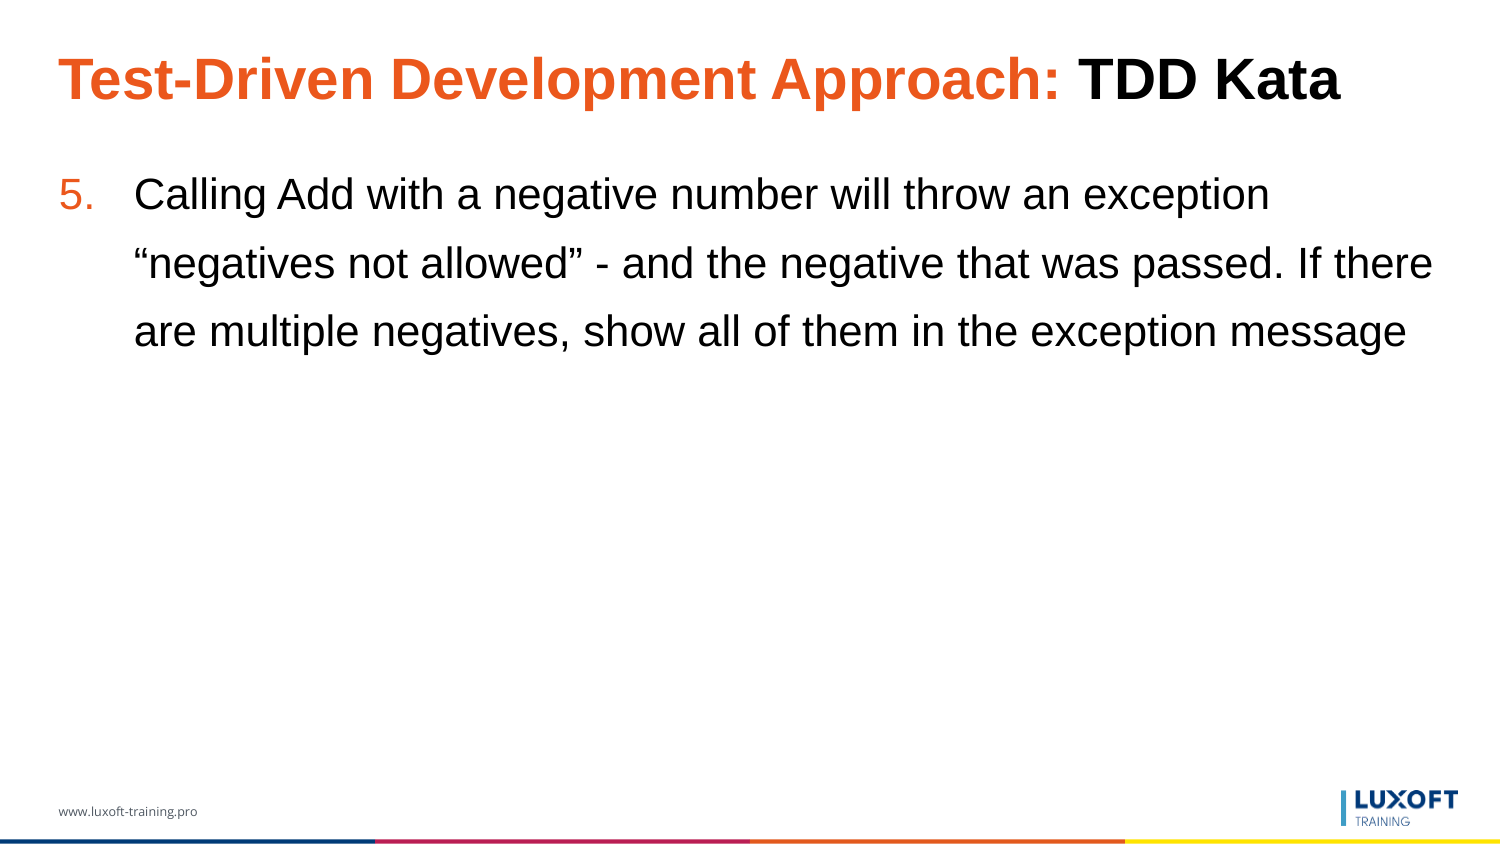

# Test-Driven Development Approach: TDD Kata
Calling Add with a negative number will throw an exception “negatives not allowed” - and the negative that was passed. If there are multiple negatives, show all of them in the exception message